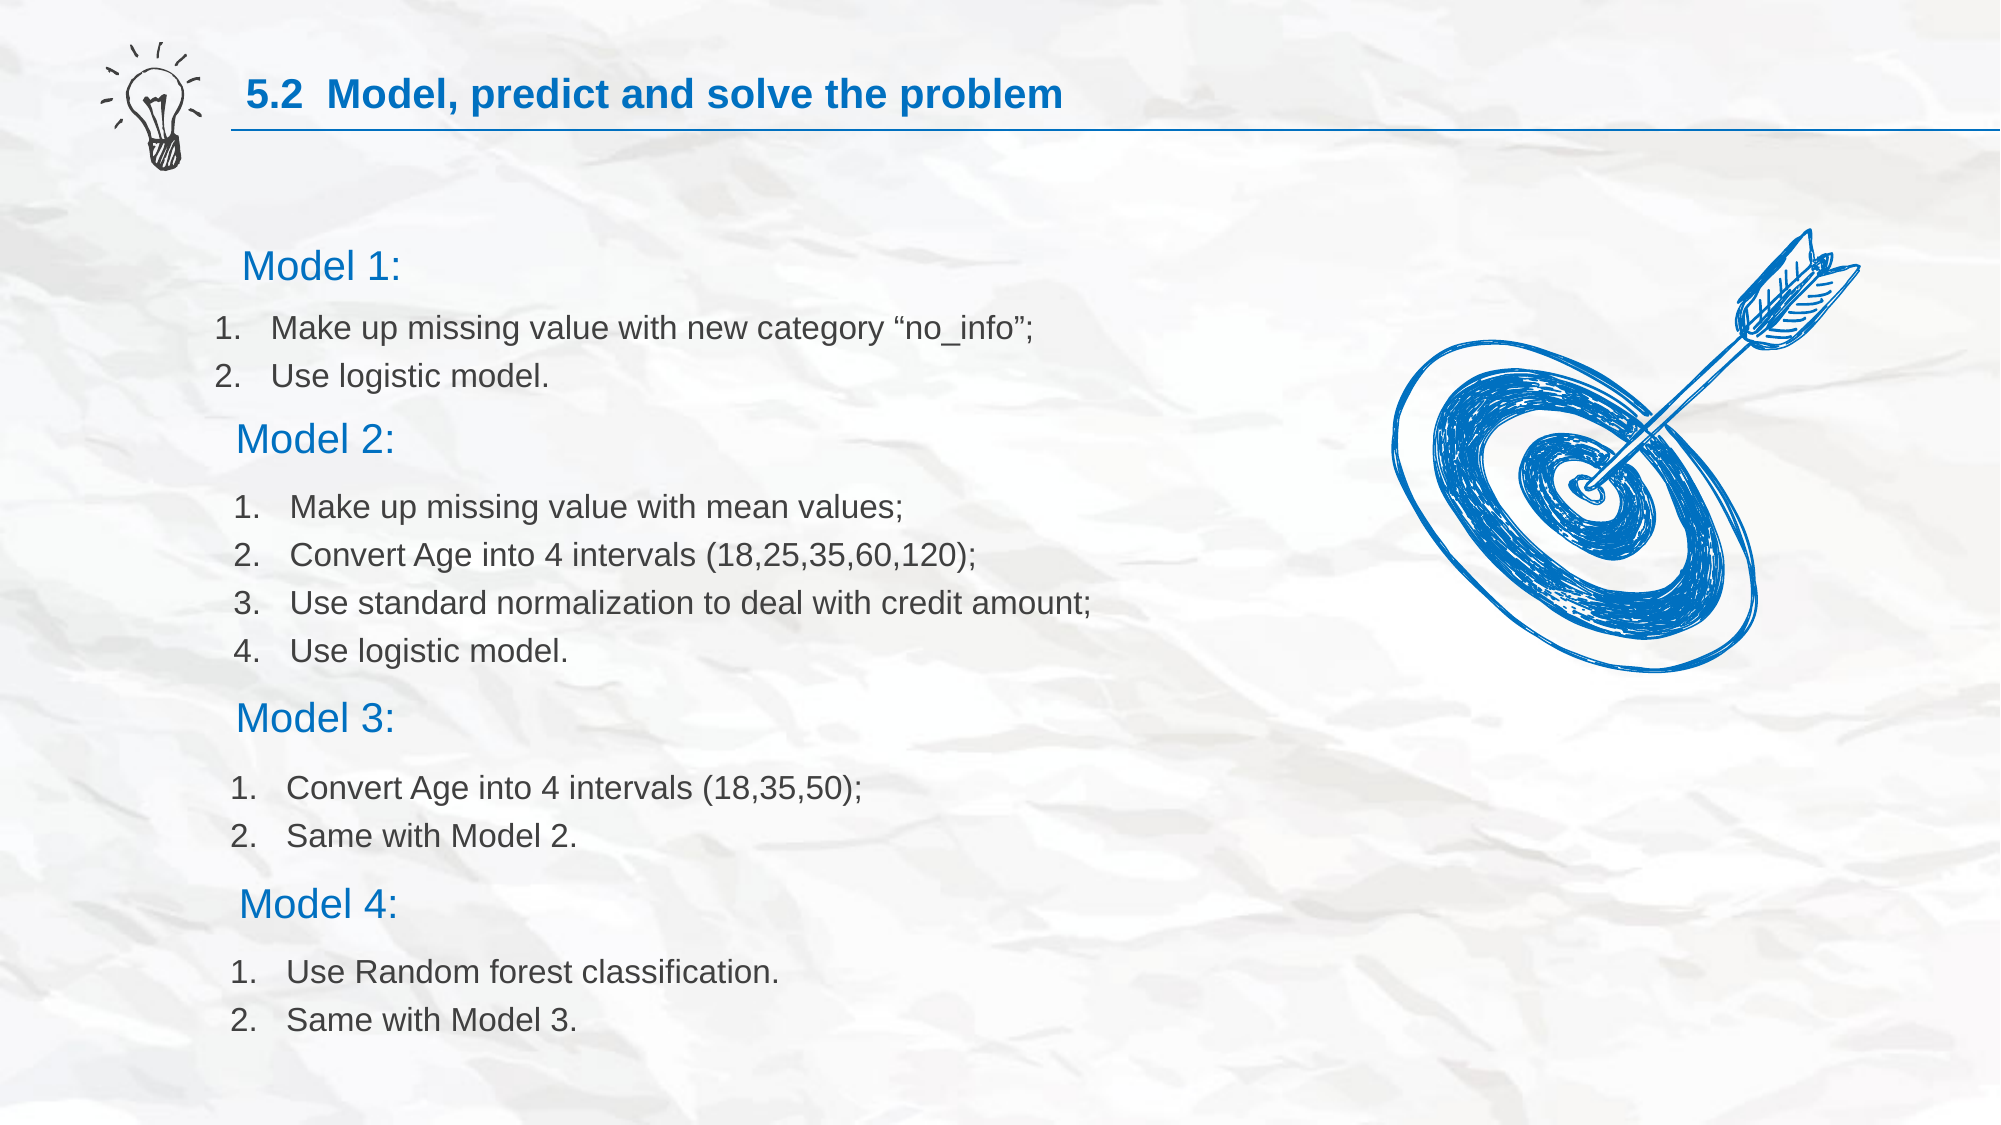

5.2  Model, predict and solve the problem

Model 1:
Make up missing value with new category “no_info”;
Use logistic model.

Model 2:
Make up missing value with mean values;
Convert Age into 4 intervals (18,25,35,60,120);
Use standard normalization to deal with credit amount;
Use logistic model.

Model 3:
Convert Age into 4 intervals (18,35,50);
Same with Model 2.
Model 4:
Use Random forest classification.
Same with Model 3.